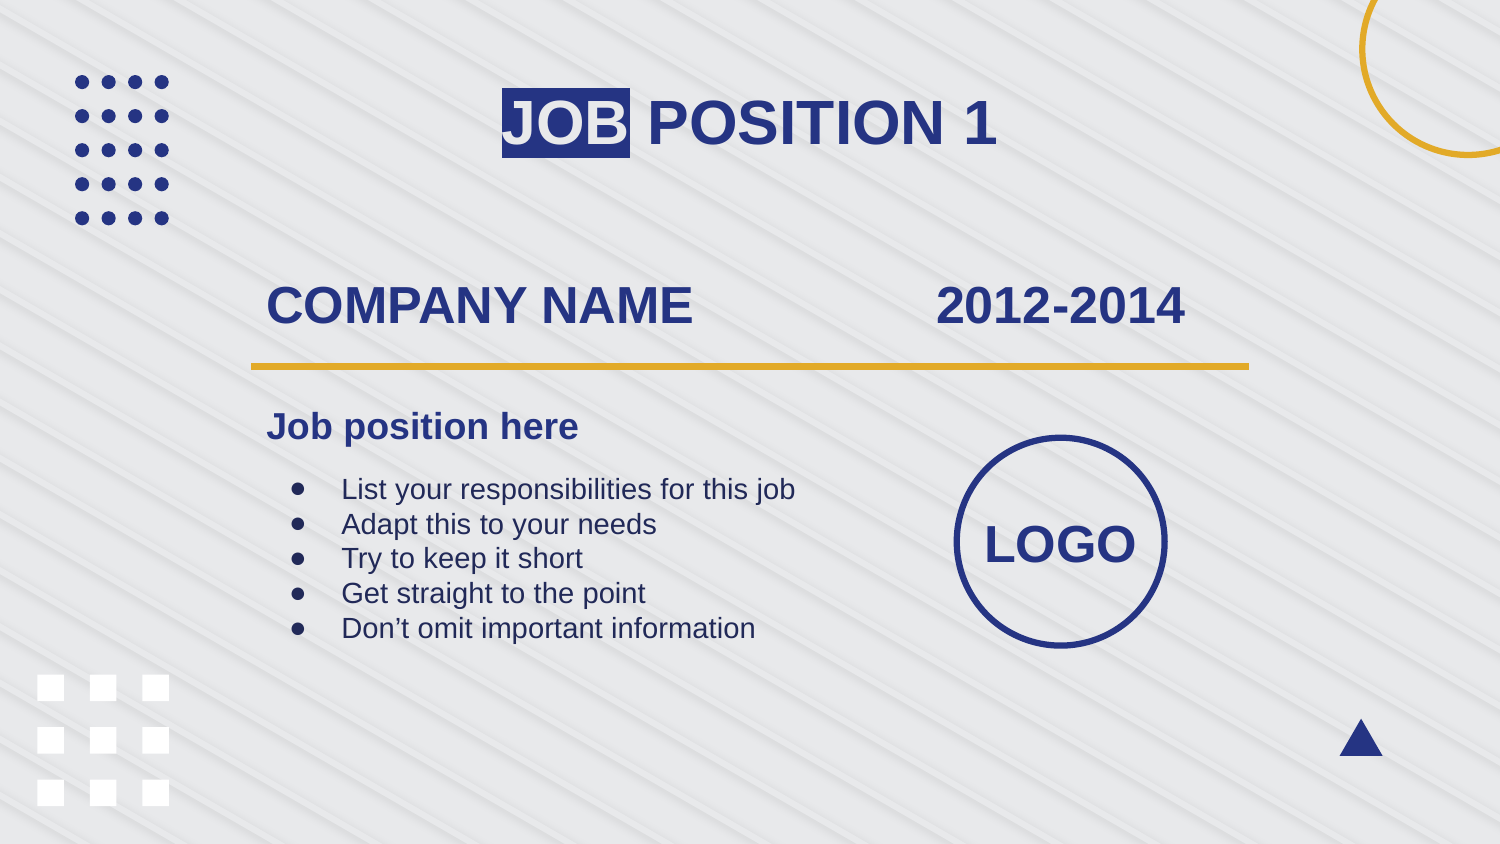

# JOB POSITION 1
COMPANY NAME
2012-2014
Job position here

List your responsibilities for this job
Adapt this to your needs
Try to keep it short
Get straight to the point
Don’t omit important information
LOGO